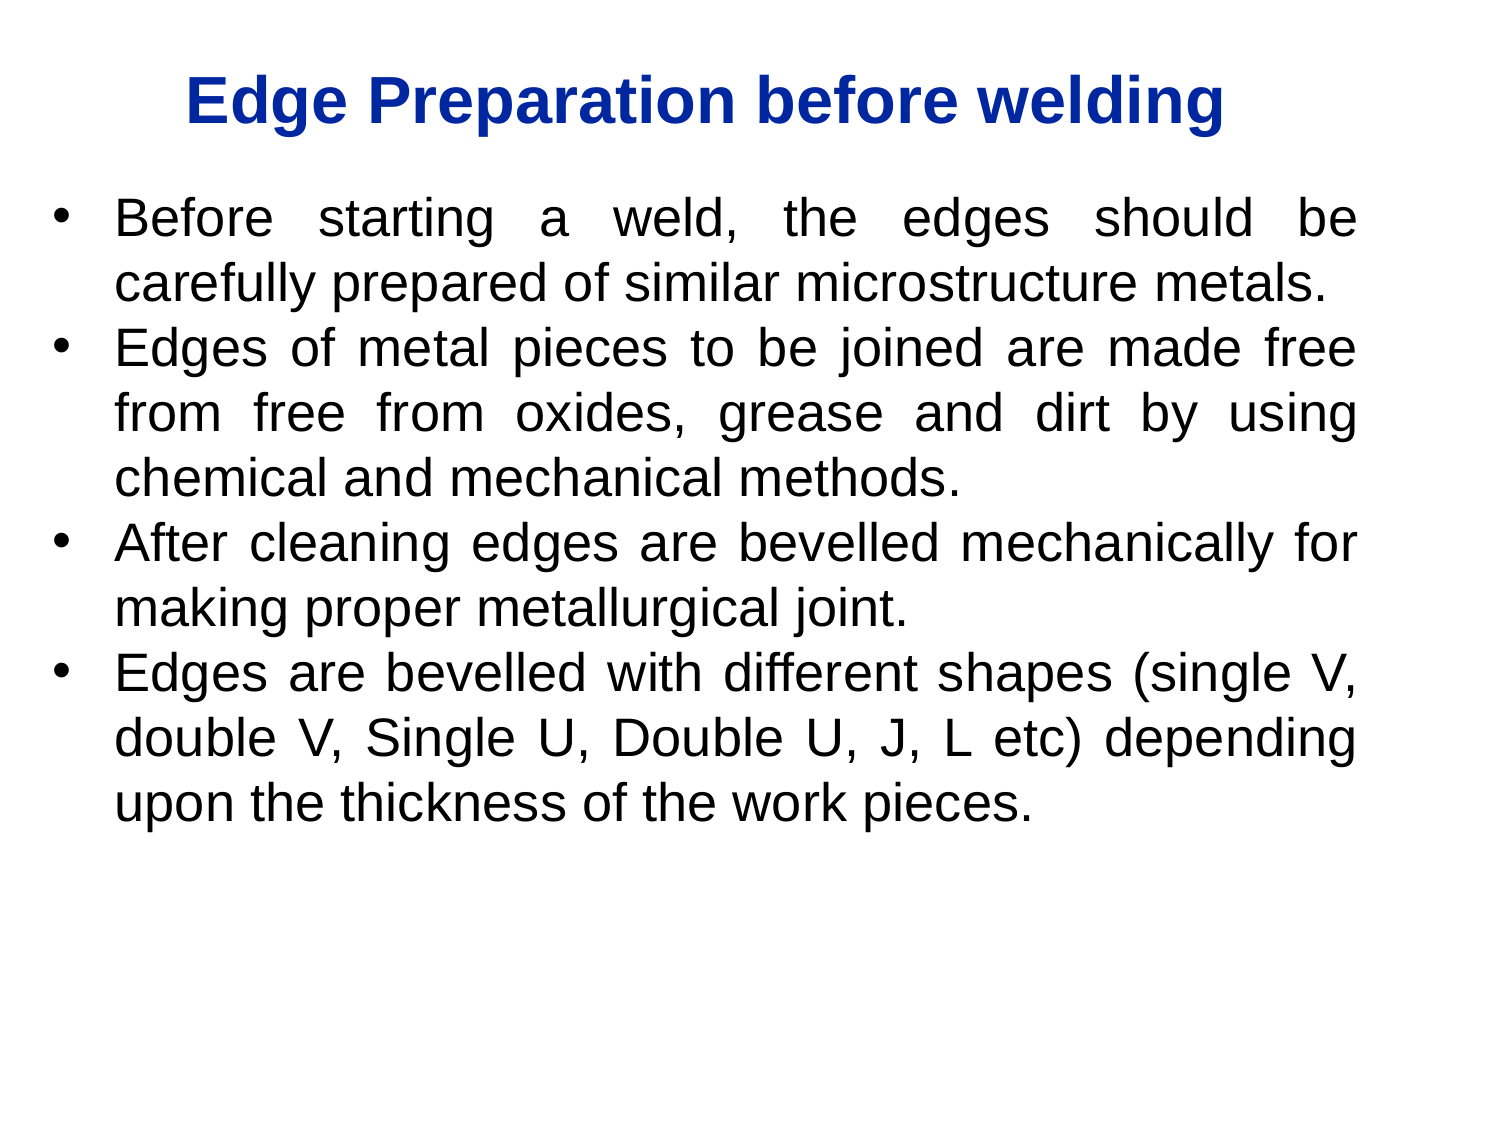

Edge Preparation before welding

Before starting a weld, the edges should be carefully prepared of similar microstructure metals.
Edges of metal pieces to be joined are made free from free from oxides, grease and dirt by using chemical and mechanical methods.
After cleaning edges are bevelled mechanically for making proper metallurgical joint.
Edges are bevelled with different shapes (single V, double V, Single U, Double U, J, L etc) depending upon the thickness of the work pieces.